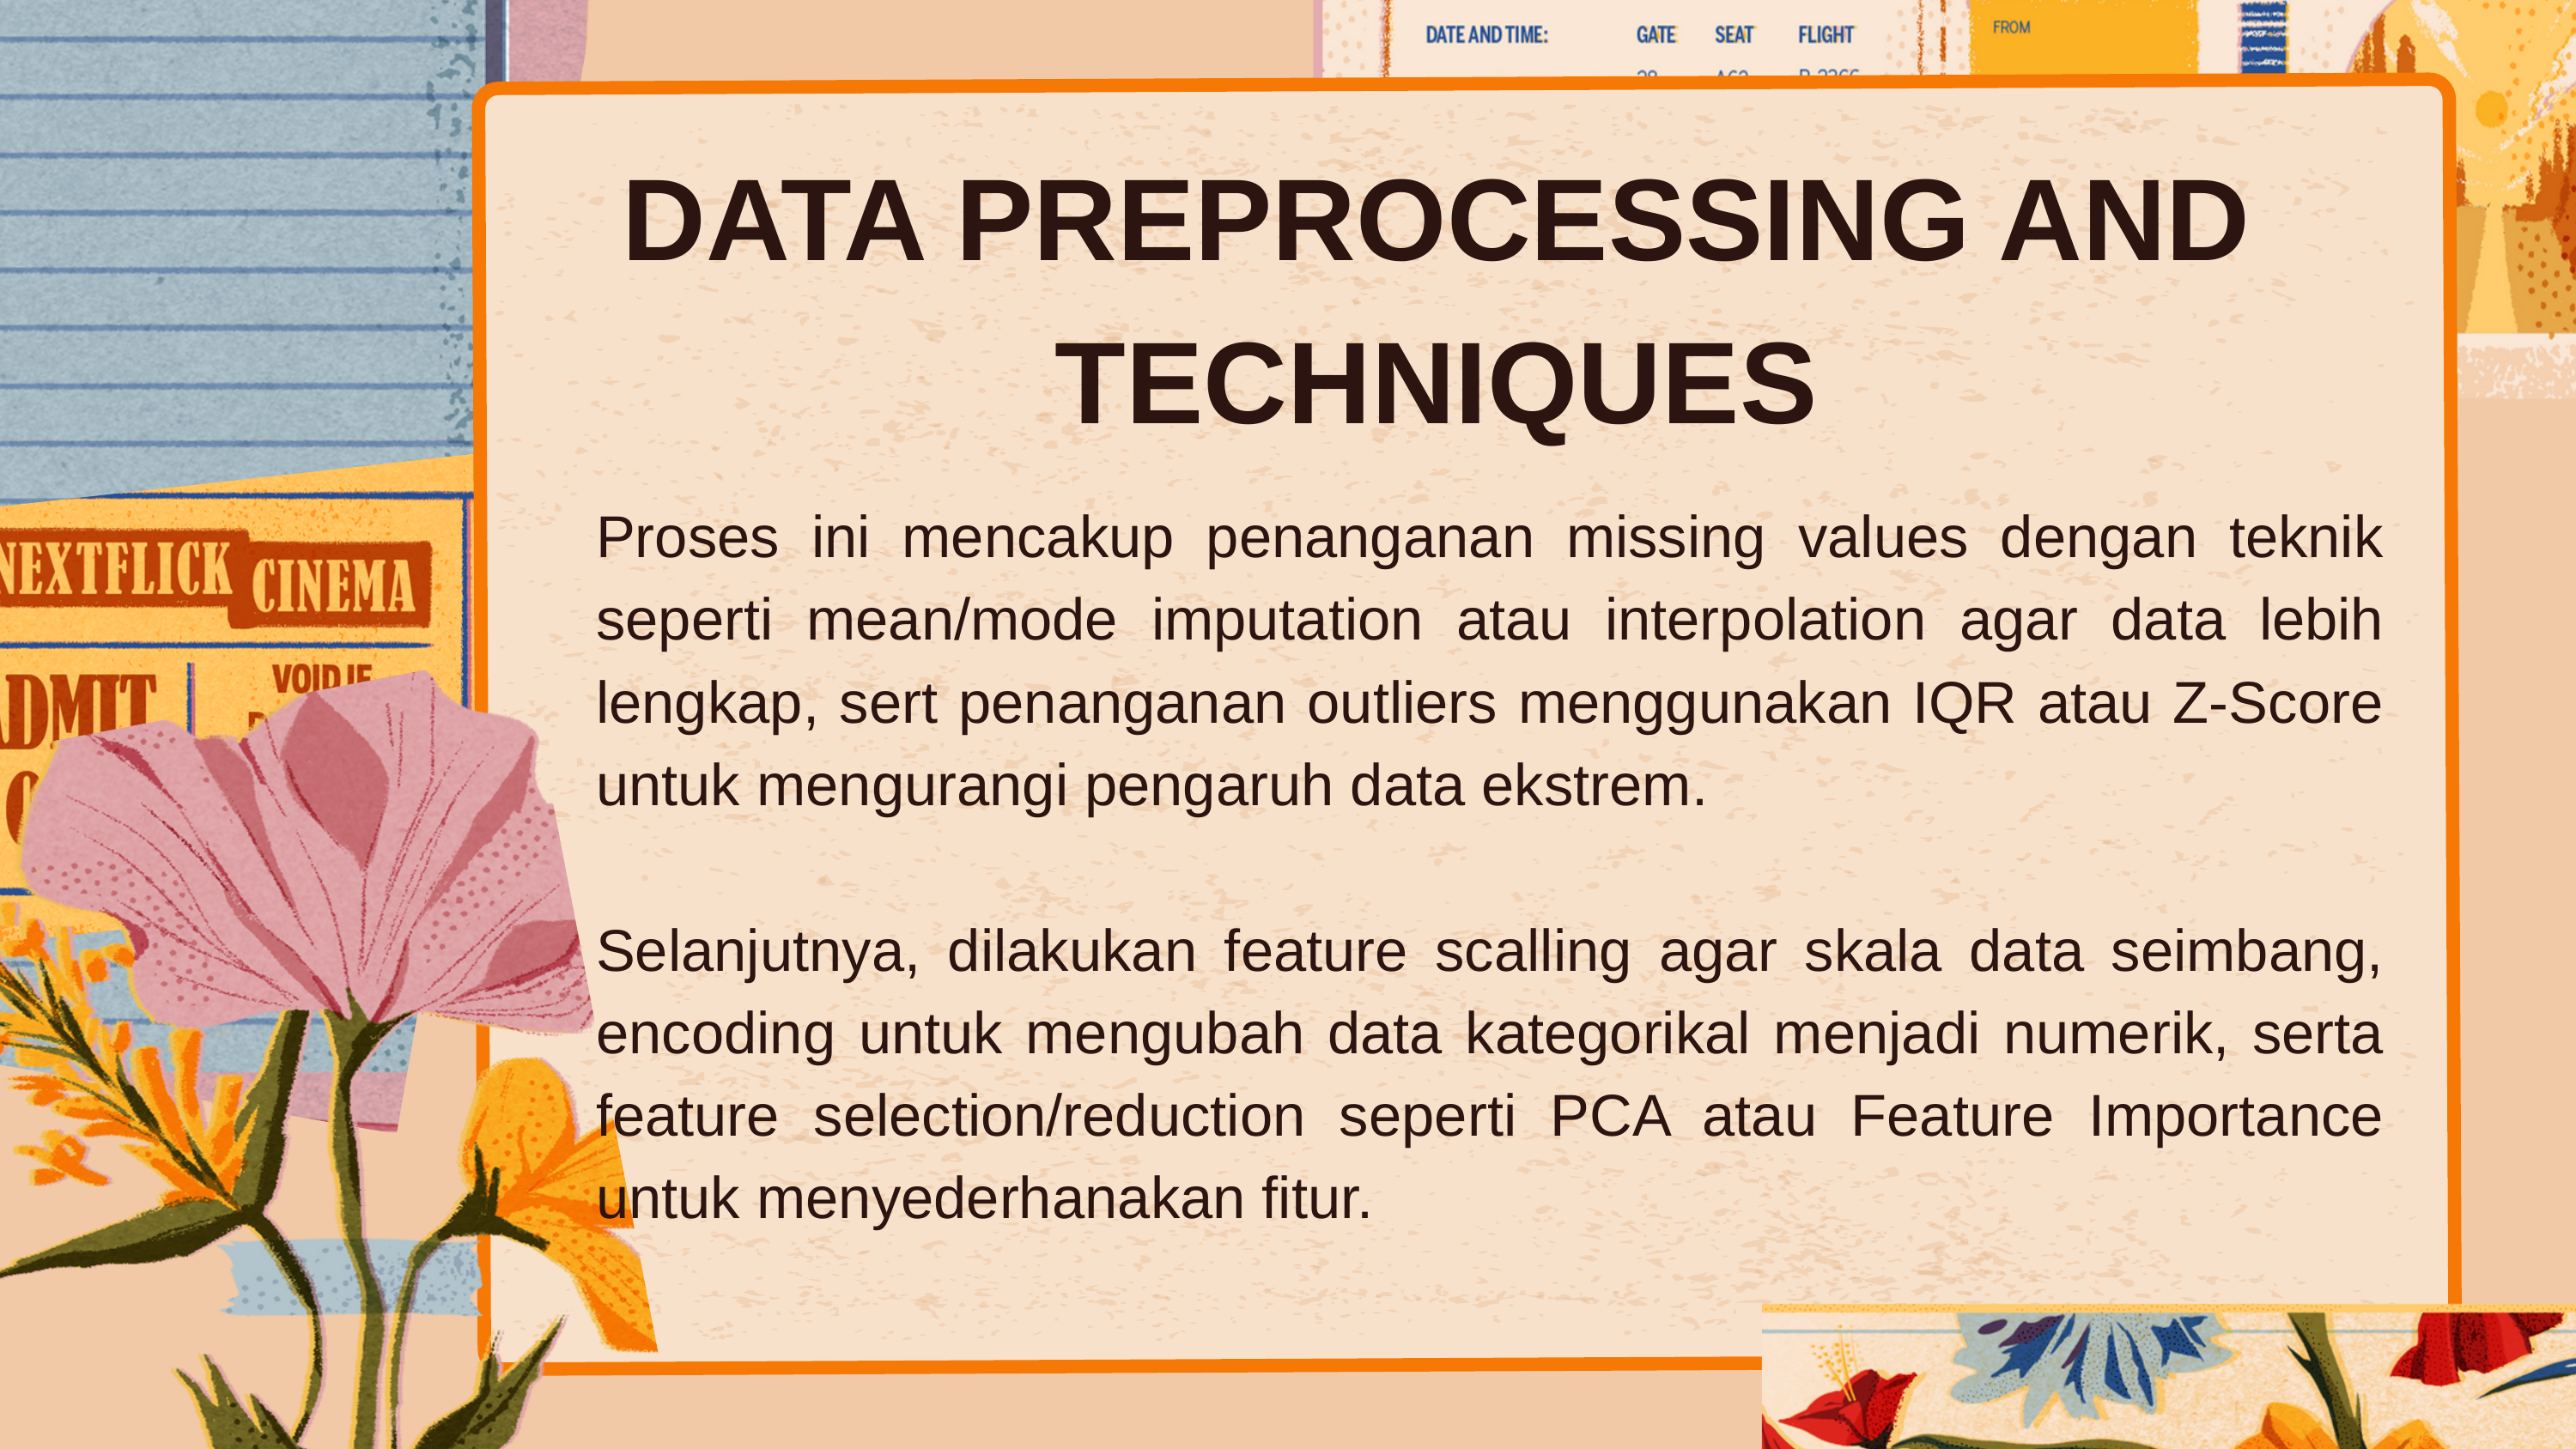

DATA PREPROCESSING AND TECHNIQUES

Proses ini mencakup penanganan missing values dengan teknik seperti mean/mode imputation atau interpolation agar data lebih lengkap, sert penanganan outliers menggunakan IQR atau Z-Score untuk mengurangi pengaruh data ekstrem.

Selanjutnya, dilakukan feature scalling agar skala data seimbang, encoding untuk mengubah data kategorikal menjadi numerik, serta feature selection/reduction seperti PCA atau Feature Importance untuk menyederhanakan fitur.